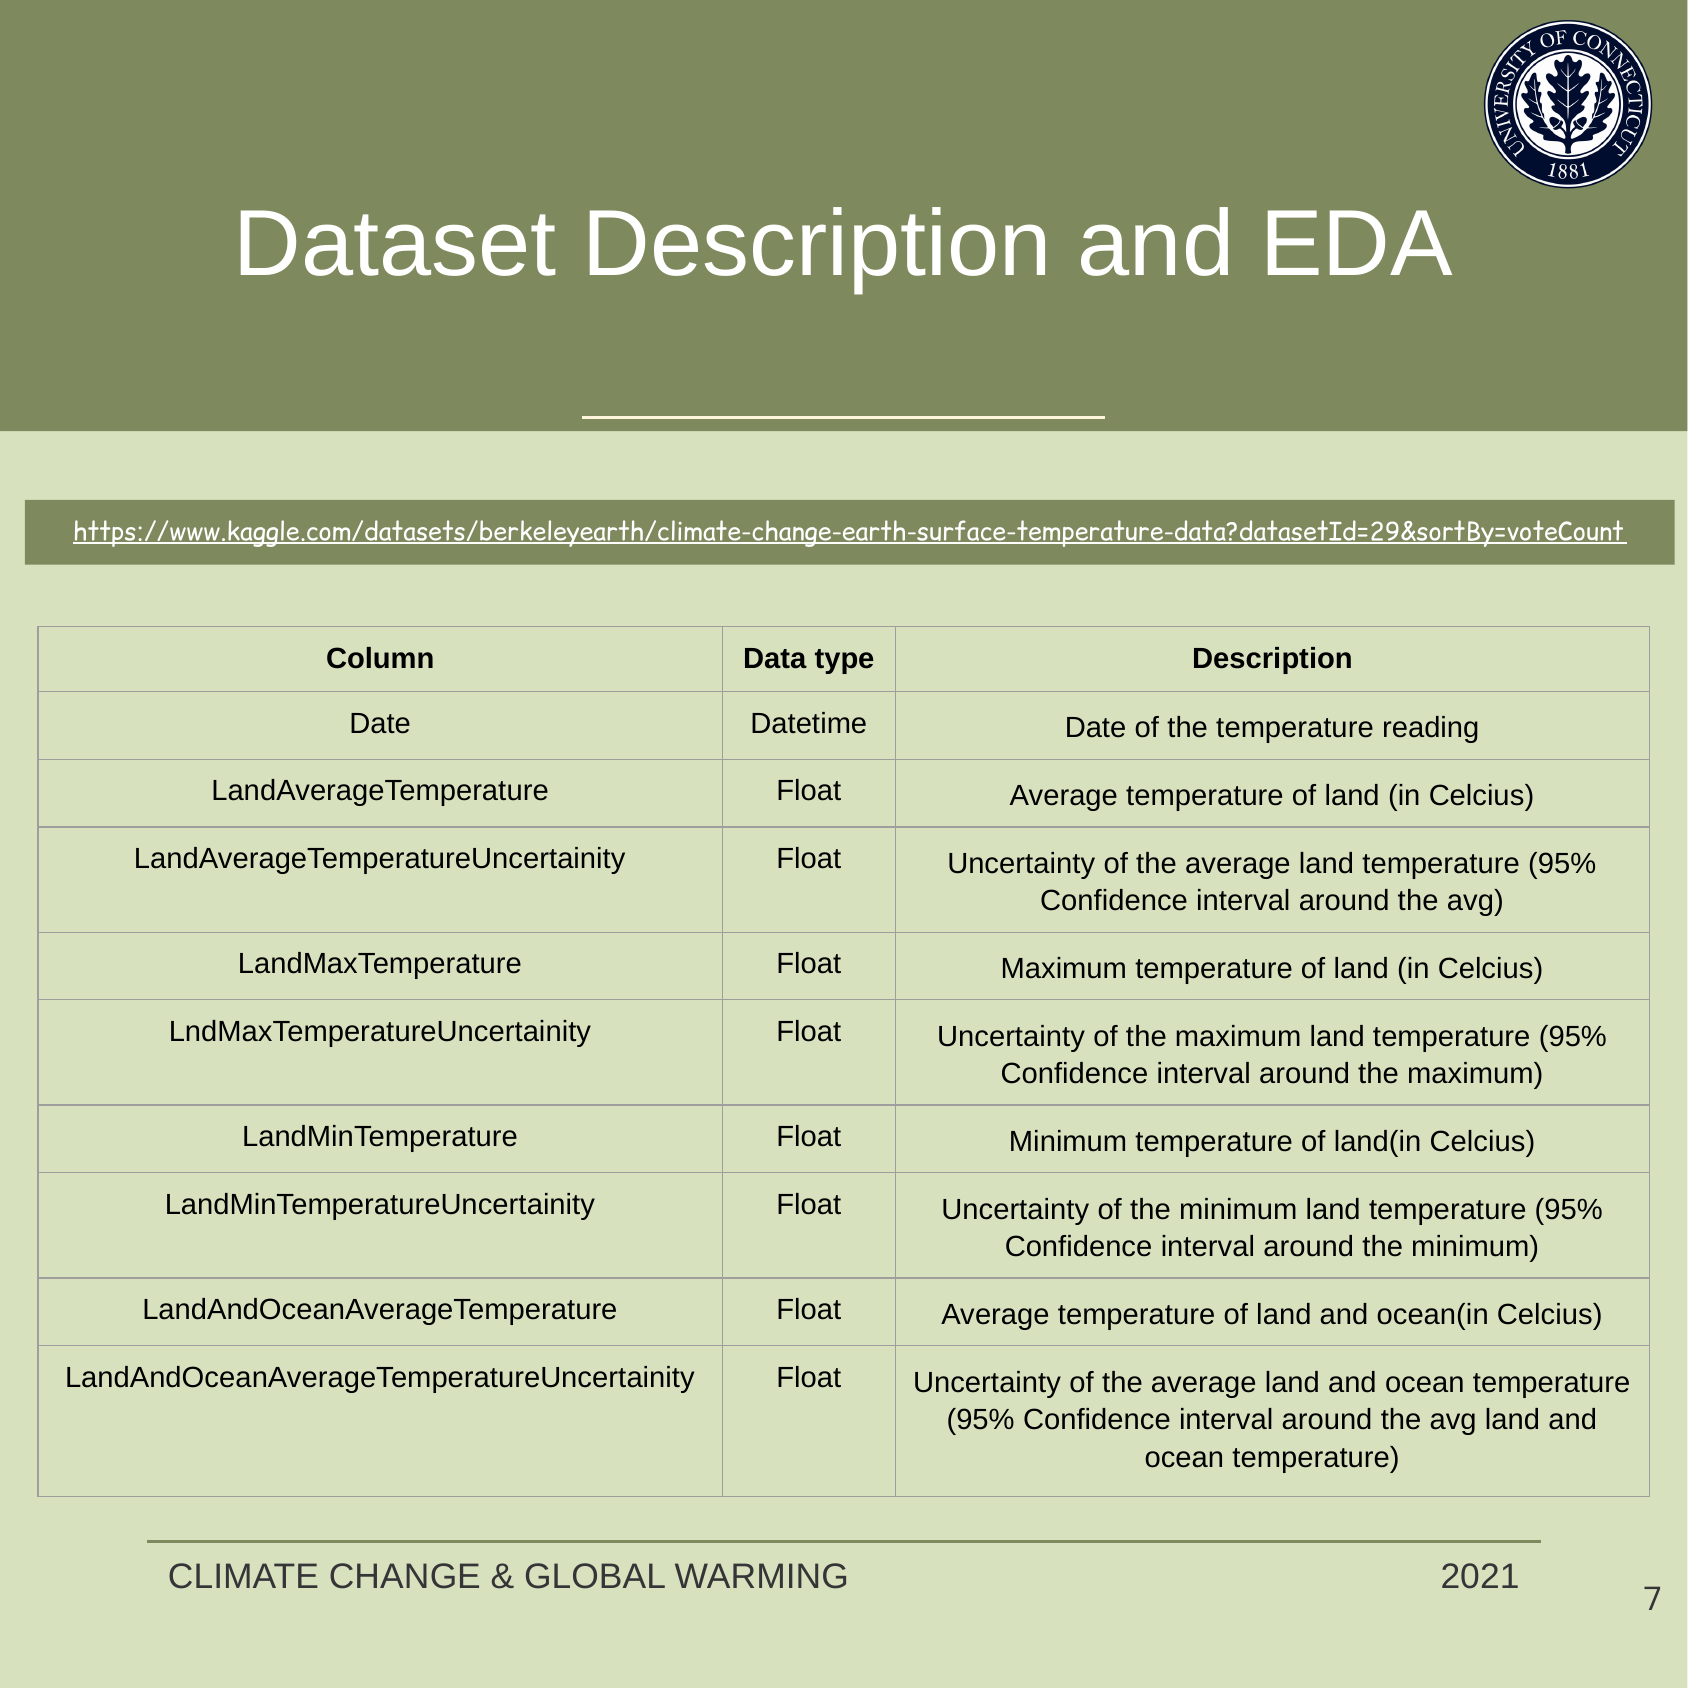

# Dataset Description and EDA
https://www.kaggle.com/datasets/berkeleyearth/climate-change-earth-surface-temperature-data?datasetId=29&sortBy=voteCount
| Column | Data type | Description |
| --- | --- | --- |
| Date | Datetime | Date of the temperature reading |
| LandAverageTemperature | Float | Average temperature of land (in Celcius) |
| LandAverageTemperatureUncertainity | Float | Uncertainty of the average land temperature (95% Confidence interval around the avg) |
| LandMaxTemperature | Float | Maximum temperature of land (in Celcius) |
| LndMaxTemperatureUncertainity | Float | Uncertainty of the maximum land temperature (95% Confidence interval around the maximum) |
| LandMinTemperature | Float | Minimum temperature of land(in Celcius) |
| LandMinTemperatureUncertainity | Float | Uncertainty of the minimum land temperature (95% Confidence interval around the minimum) |
| LandAndOceanAverageTemperature | Float | Average temperature of land and ocean(in Celcius) |
| LandAndOceanAverageTemperatureUncertainity | Float | Uncertainty of the average land and ocean temperature (95% Confidence interval around the avg land and ocean temperature) |
7